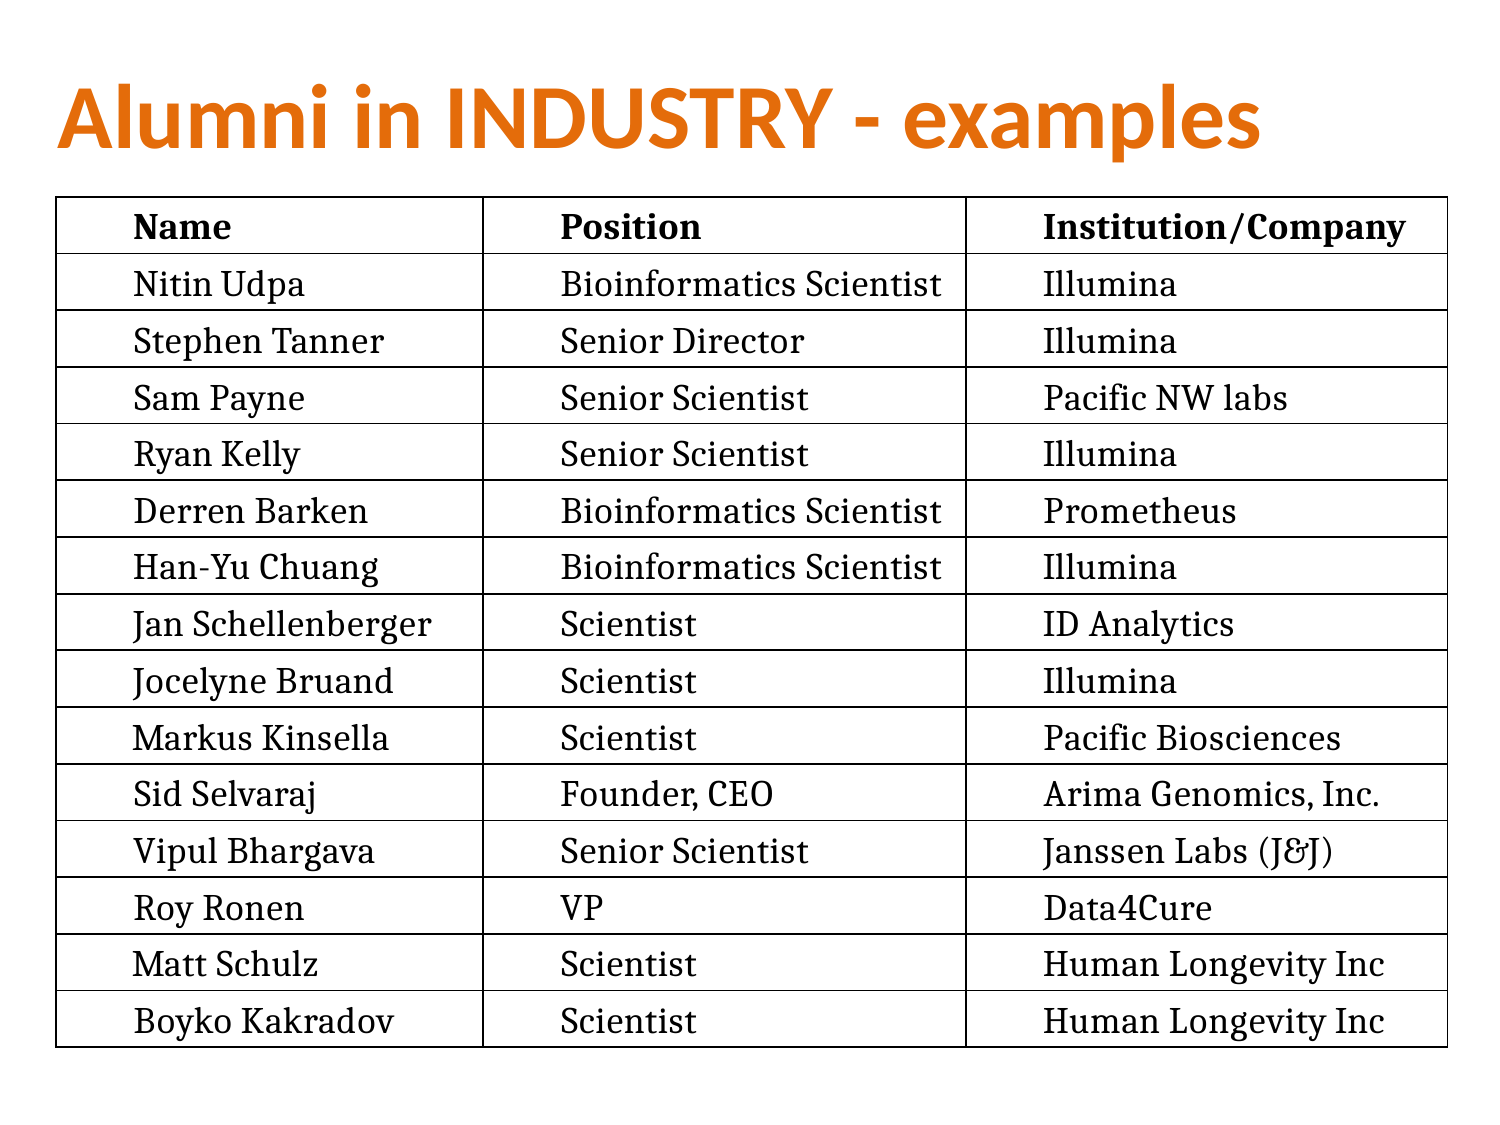

# Alumni in INDUSTRY - examples
| Name | Position | Institution/Company |
| --- | --- | --- |
| Nitin Udpa | Bioinformatics Scientist | Illumina |
| Stephen Tanner | Senior Director | Illumina |
| Sam Payne | Senior Scientist | Pacific NW labs |
| Ryan Kelly | Senior Scientist | Illumina |
| Derren Barken | Bioinformatics Scientist | Prometheus |
| Han-Yu Chuang | Bioinformatics Scientist | Illumina |
| Jan Schellenberger | Scientist | ID Analytics |
| Jocelyne Bruand | Scientist | Illumina |
| Markus Kinsella | Scientist | Pacific Biosciences |
| Sid Selvaraj | Founder, CEO | Arima Genomics, Inc. |
| Vipul Bhargava | Senior Scientist | Janssen Labs (J&J) |
| Roy Ronen | VP | Data4Cure |
| Matt Schulz | Scientist | Human Longevity Inc |
| Boyko Kakradov | Scientist | Human Longevity Inc |